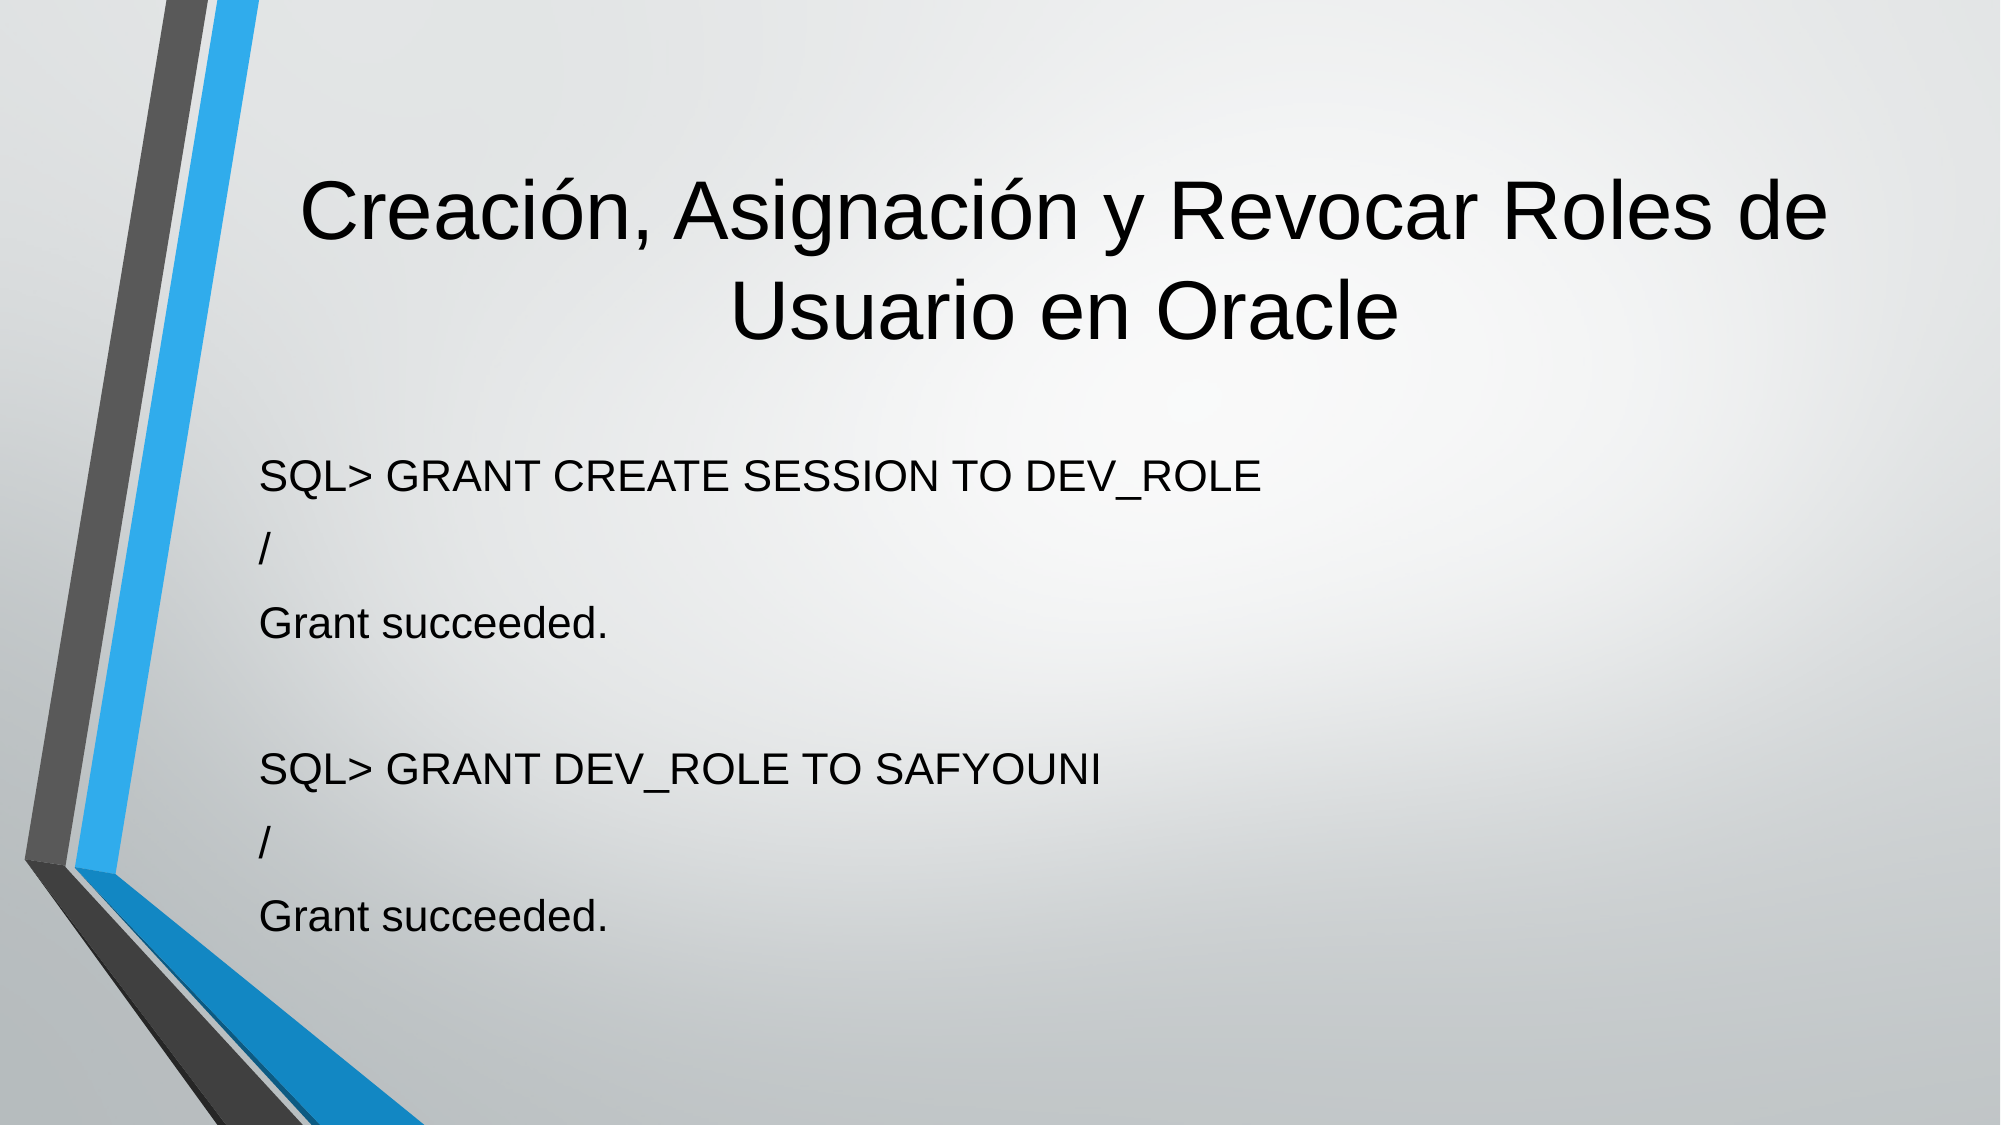

# Creación, Asignación y Revocar Roles de Usuario en Oracle
SQL> GRANT CREATE SESSION TO DEV_ROLE
/
Grant succeeded.

SQL> GRANT DEV_ROLE TO SAFYOUNI
/
Grant succeeded.